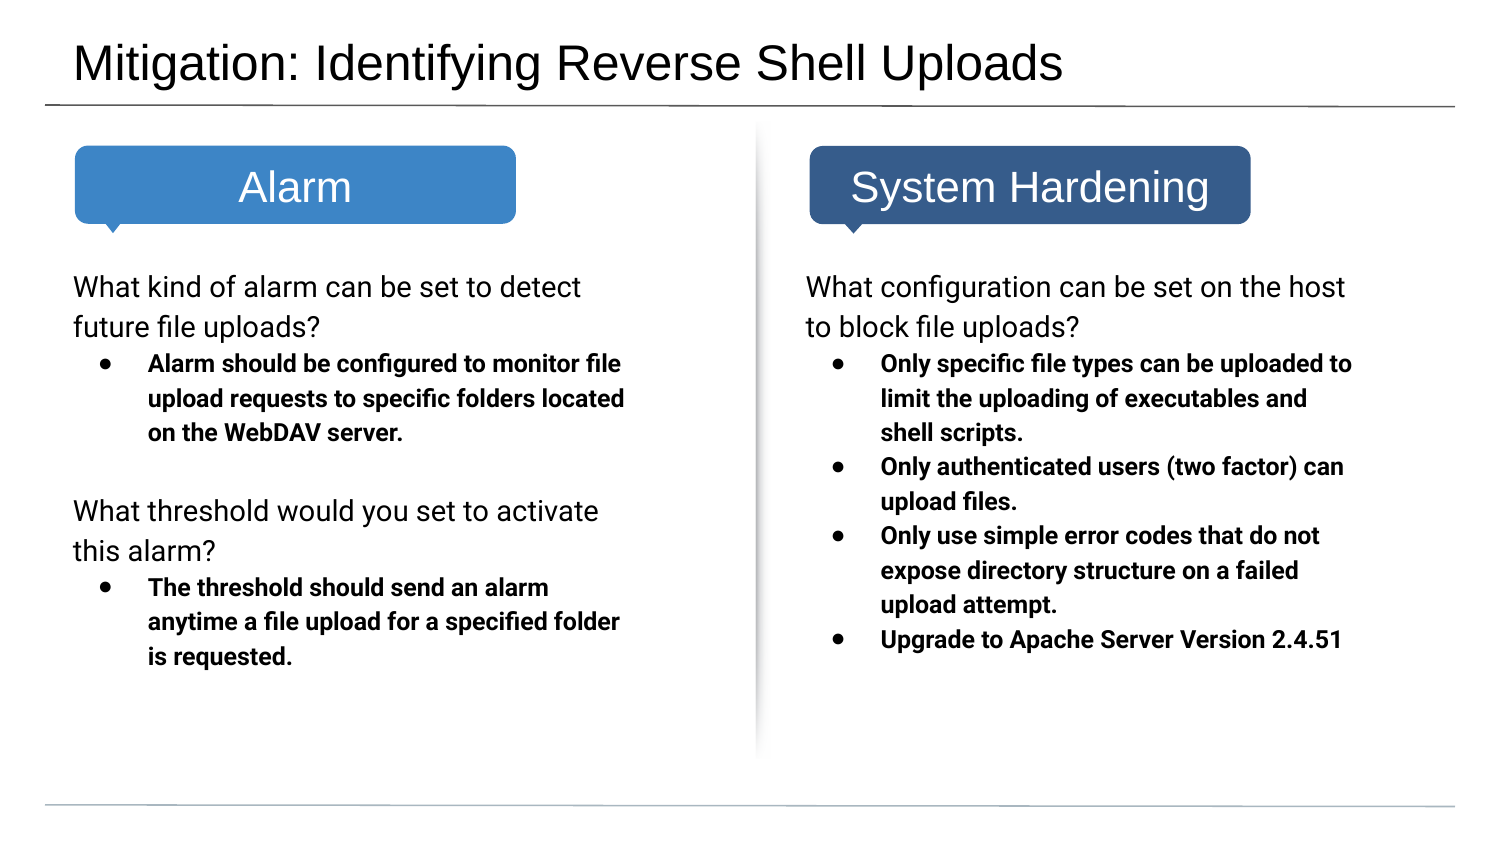

# Mitigation: Identifying Reverse Shell Uploads
What kind of alarm can be set to detect future file uploads?
Alarm should be configured to monitor file upload requests to specific folders located on the WebDAV server.

What threshold would you set to activate this alarm?
The threshold should send an alarm anytime a file upload for a specified folder is requested.

What configuration can be set on the host to block file uploads?
Only specific file types can be uploaded to limit the uploading of executables and shell scripts.
Only authenticated users (two factor) can upload files.
Only use simple error codes that do not expose directory structure on a failed upload attempt.
Upgrade to Apache Server Version 2.4.51